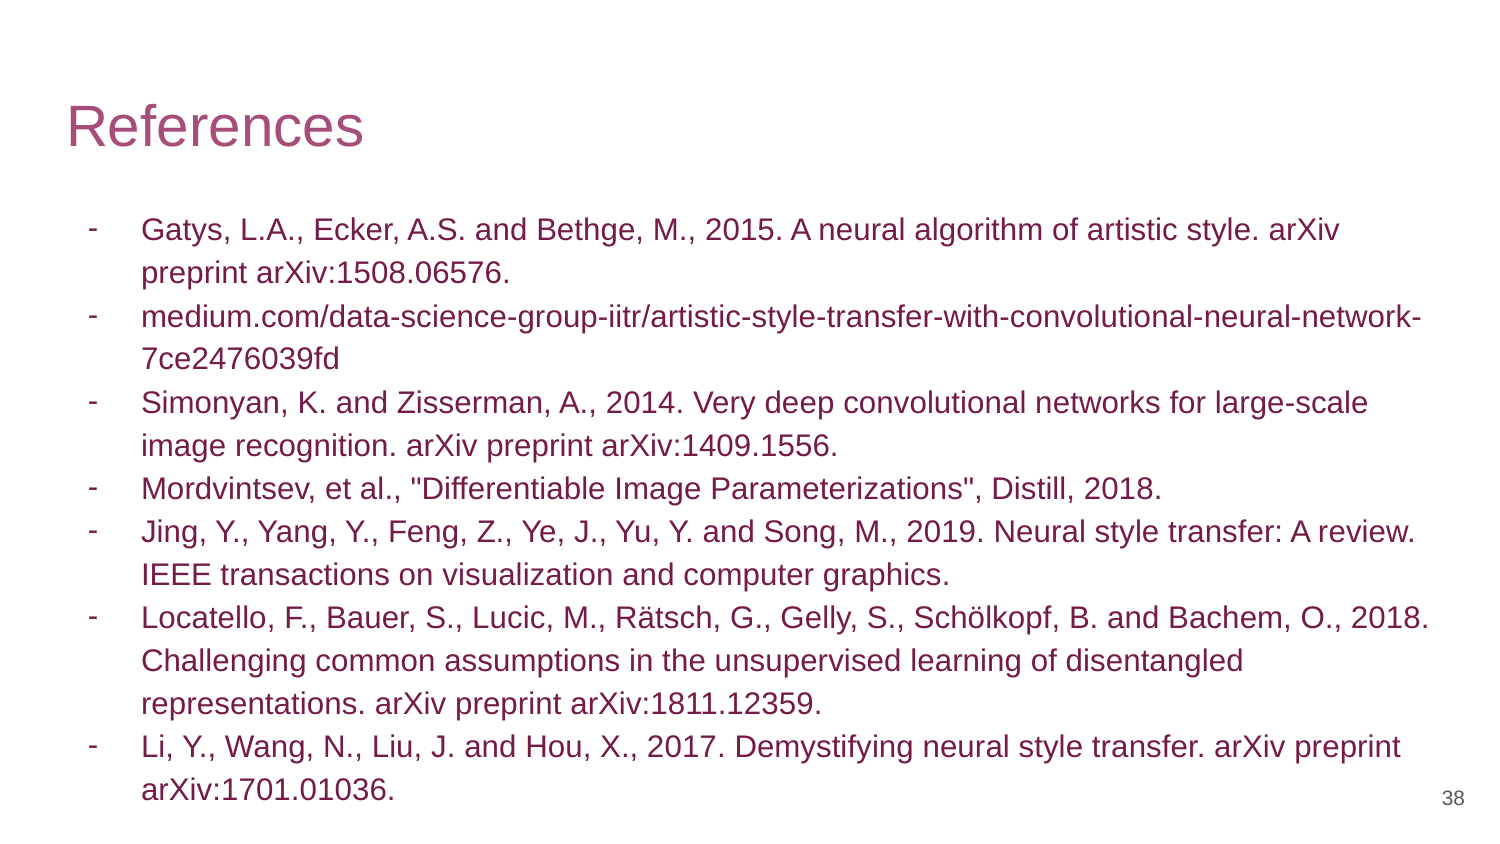

# References
Gatys, L.A., Ecker, A.S. and Bethge, M., 2015. A neural algorithm of artistic style. arXiv preprint arXiv:1508.06576.
medium.com/data-science-group-iitr/artistic-style-transfer-with-convolutional-neural-network-7ce2476039fd
Simonyan, K. and Zisserman, A., 2014. Very deep convolutional networks for large-scale image recognition. arXiv preprint arXiv:1409.1556.
Mordvintsev, et al., "Differentiable Image Parameterizations", Distill, 2018.
Jing, Y., Yang, Y., Feng, Z., Ye, J., Yu, Y. and Song, M., 2019. Neural style transfer: A review. IEEE transactions on visualization and computer graphics.
Locatello, F., Bauer, S., Lucic, M., Rätsch, G., Gelly, S., Schölkopf, B. and Bachem, O., 2018. Challenging common assumptions in the unsupervised learning of disentangled representations. arXiv preprint arXiv:1811.12359.
Li, Y., Wang, N., Liu, J. and Hou, X., 2017. Demystifying neural style transfer. arXiv preprint arXiv:1701.01036.

38